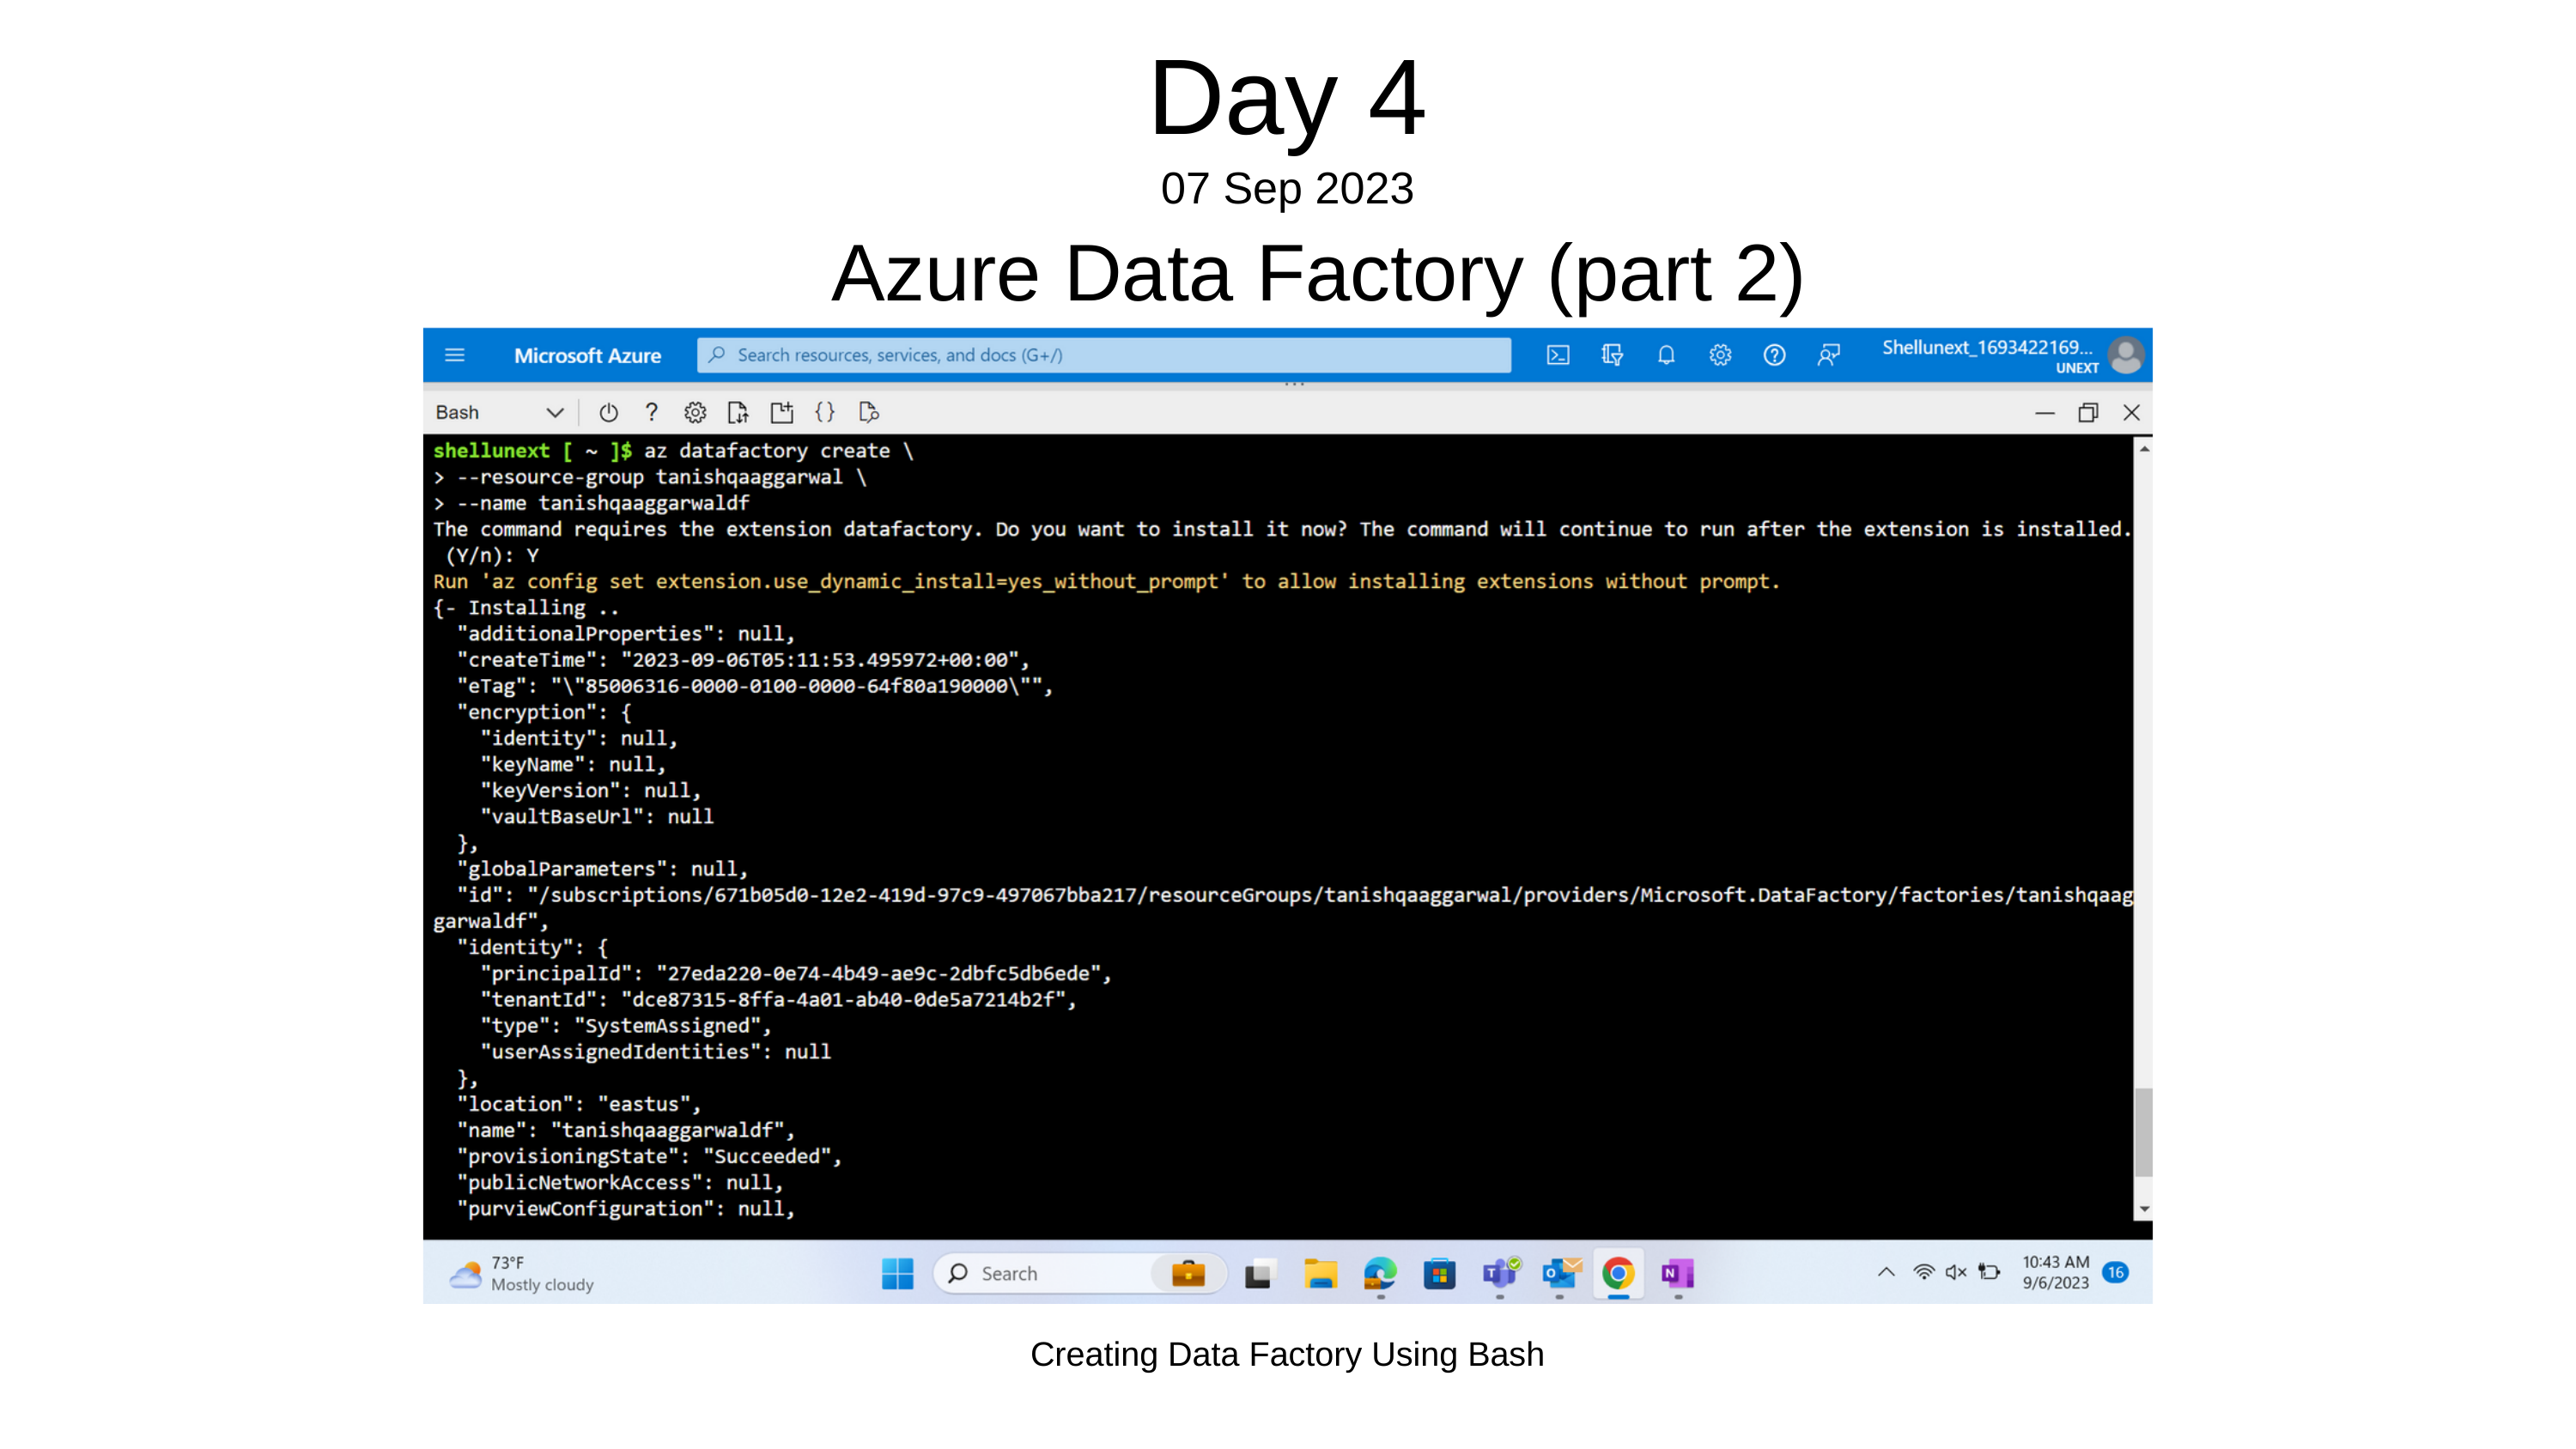

Day 4
07 Sep 2023
Azure Data Factory (part 2)

Creating Data Factory Using Bash